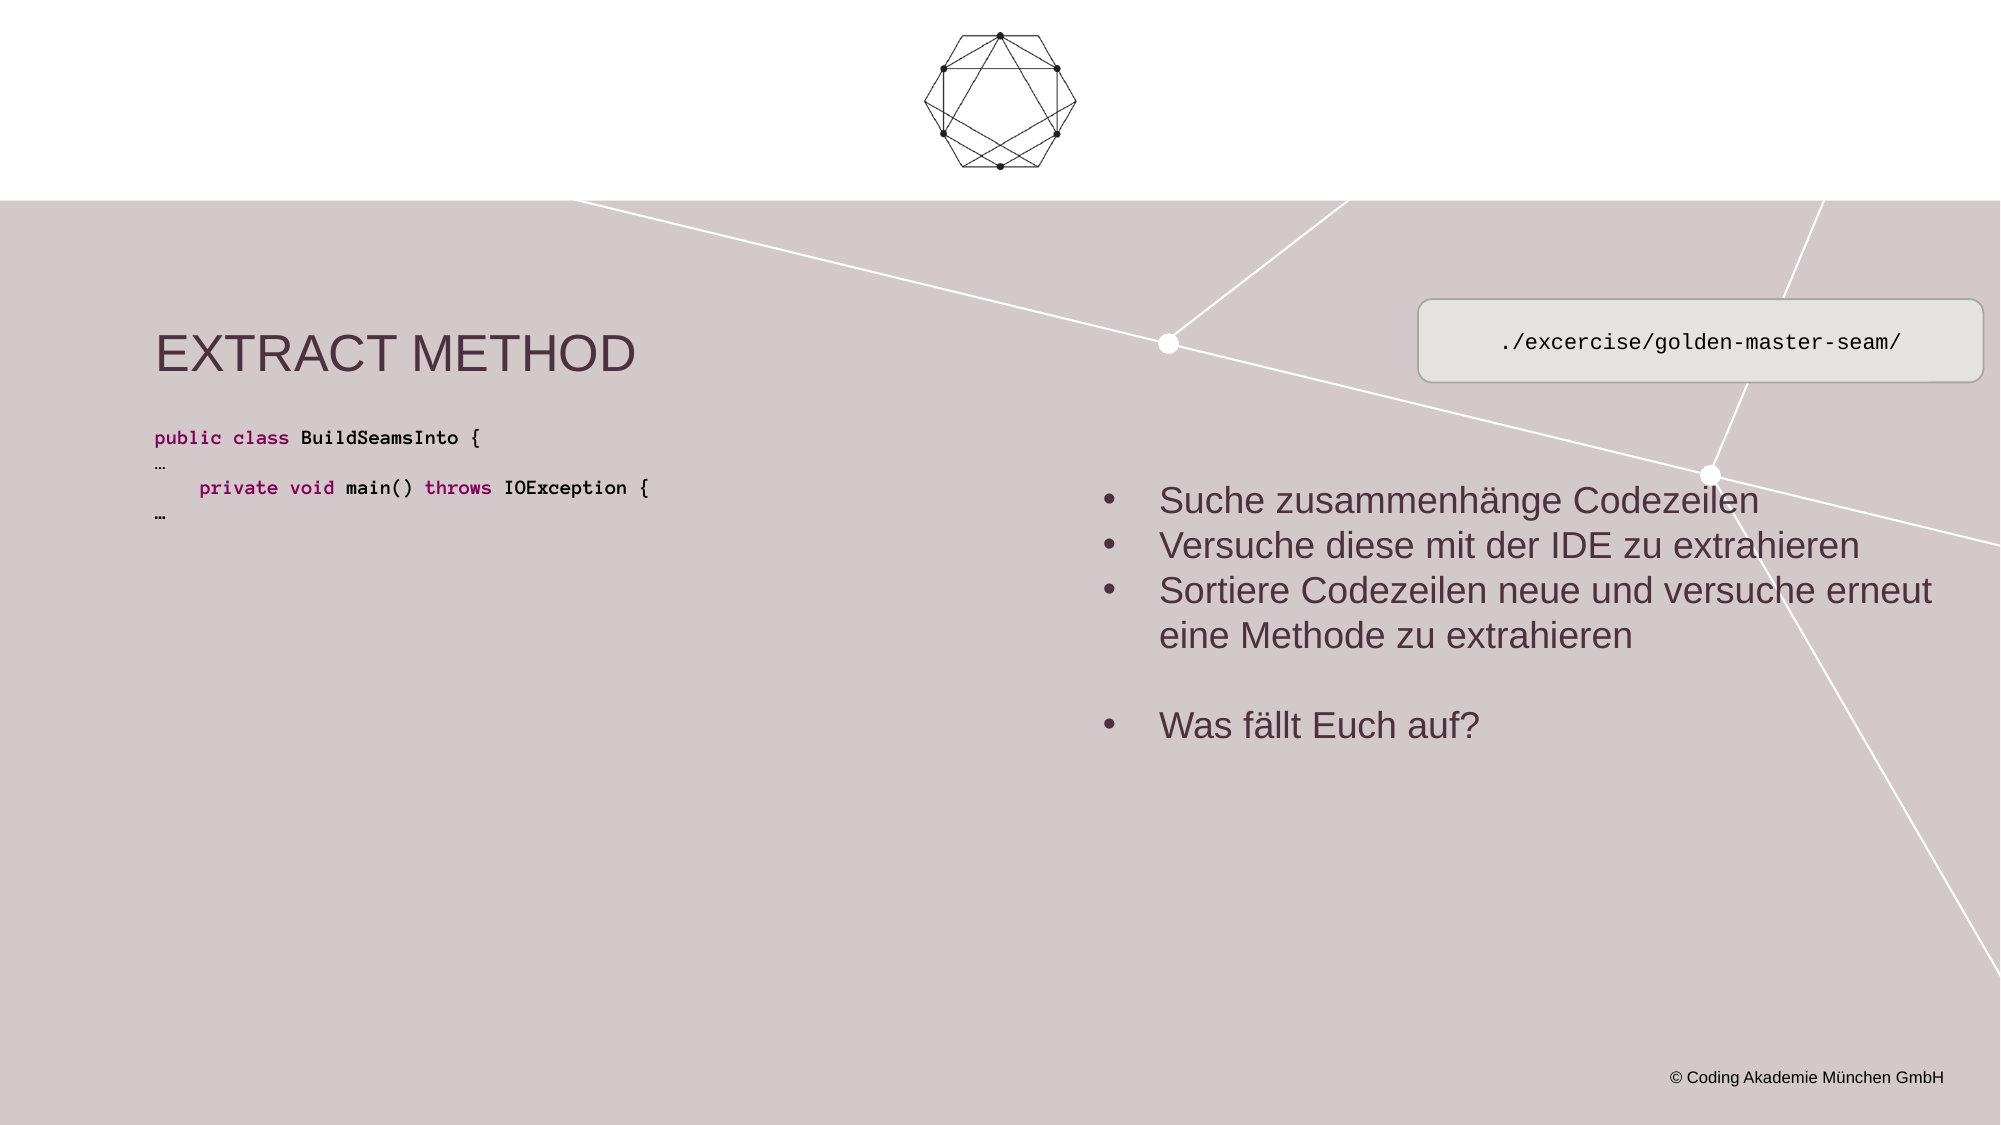

./excercise/golden-master-seam/
# Extract method
public class BuildSeamsInto {
…
    private void main() throws IOException {
…
Suche zusammenhänge Codezeilen
Versuche diese mit der IDE zu extrahieren
Sortiere Codezeilen neue und versuche erneut eine Methode zu extrahieren

Was fällt Euch auf?
© Coding Akademie München GmbH